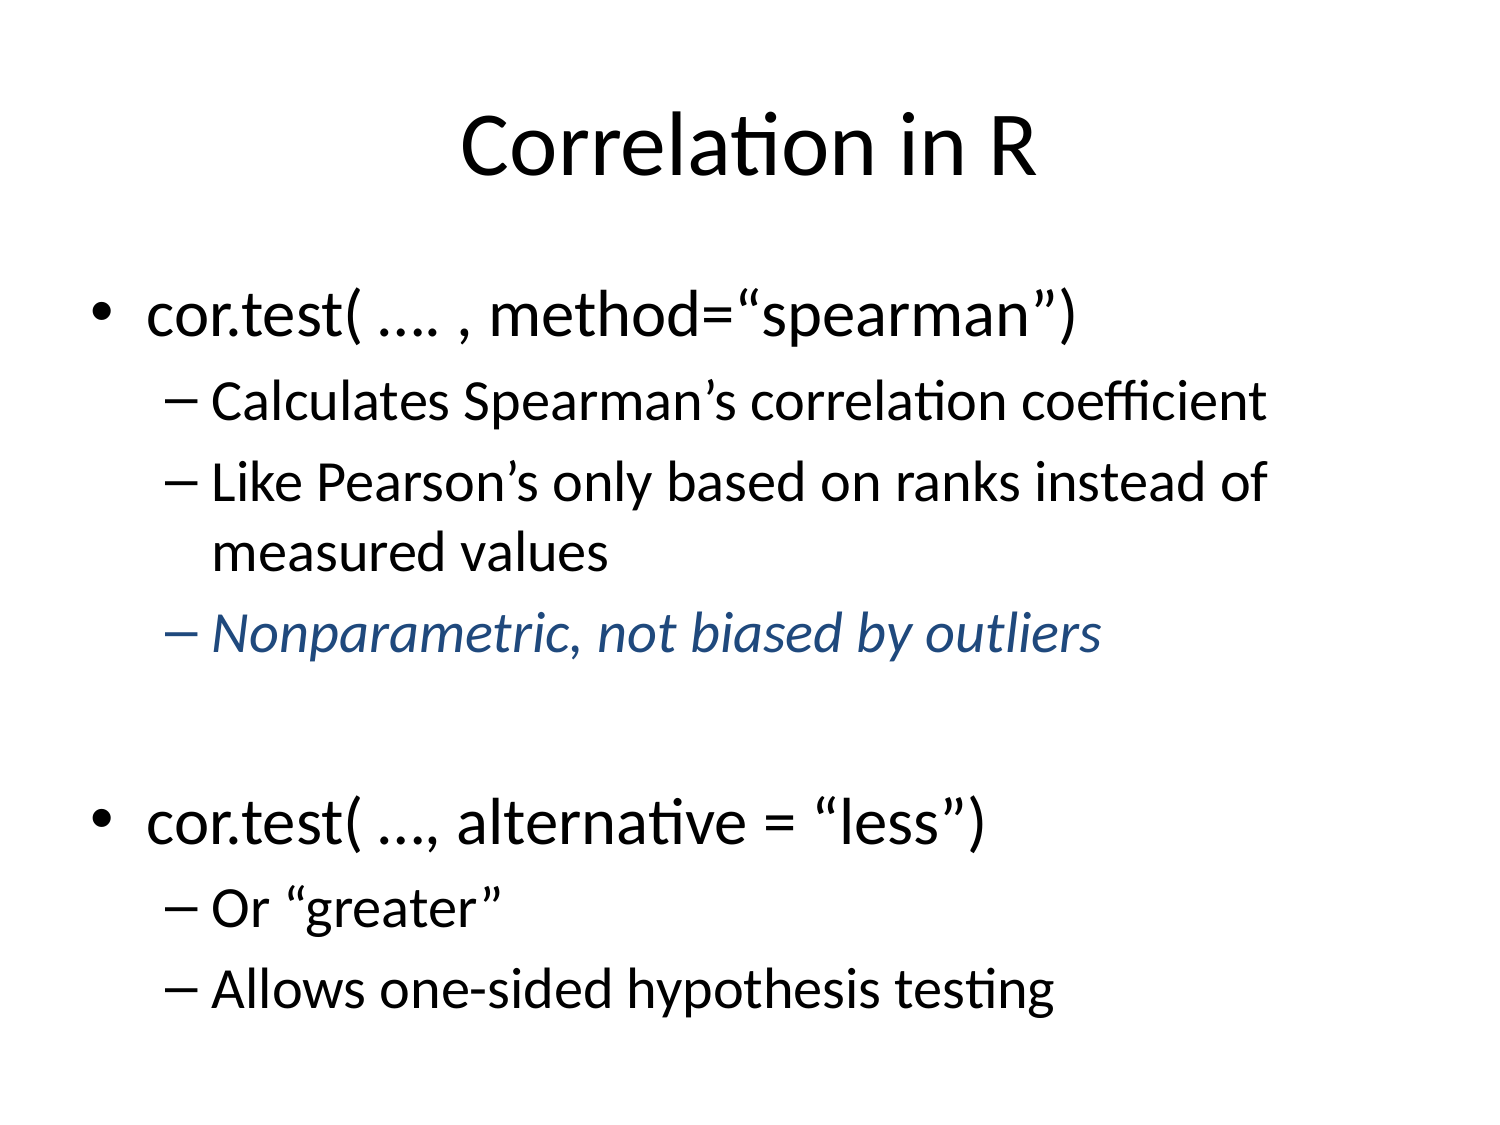

# Correlation in R
cor.test( …. , method=“spearman”)
Calculates Spearman’s correlation coefficient
Like Pearson’s only based on ranks instead of measured values
Nonparametric, not biased by outliers

cor.test( …, alternative = “less”)
Or “greater”
Allows one-sided hypothesis testing